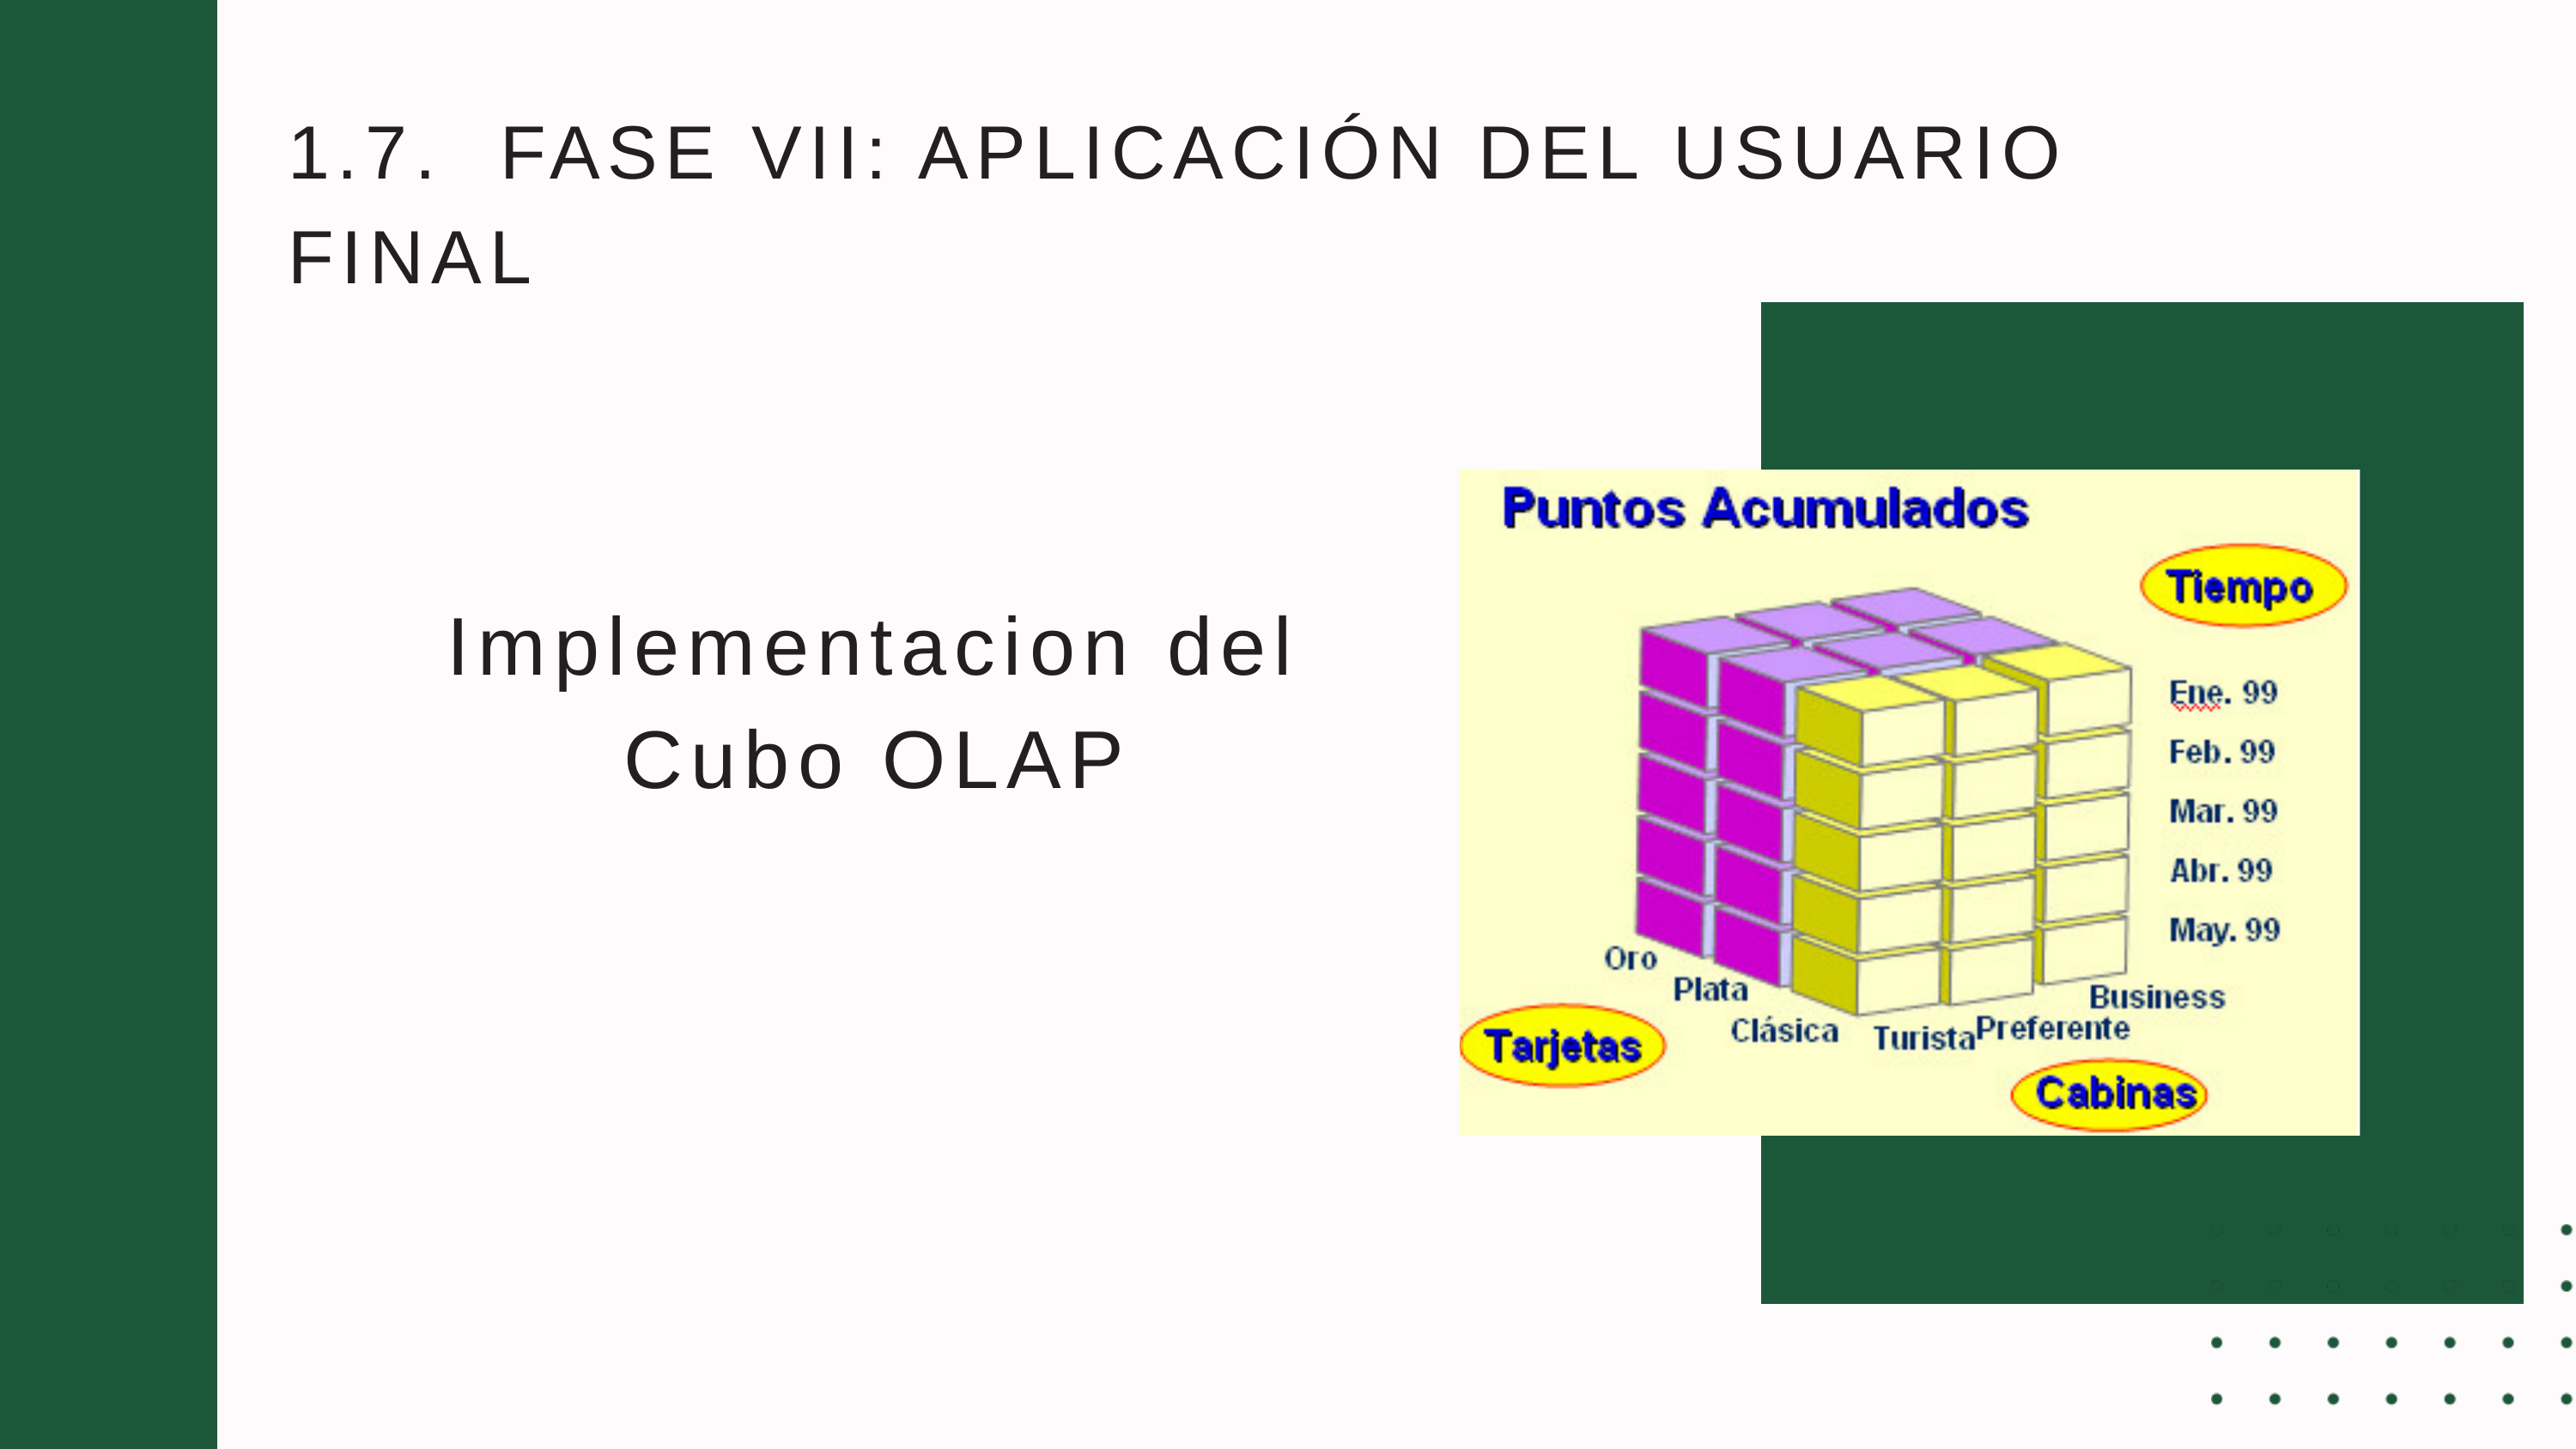

1.7.  FASE VII: APLICACIÓN DEL USUARIO FINAL

Implementacion del Cubo OLAP